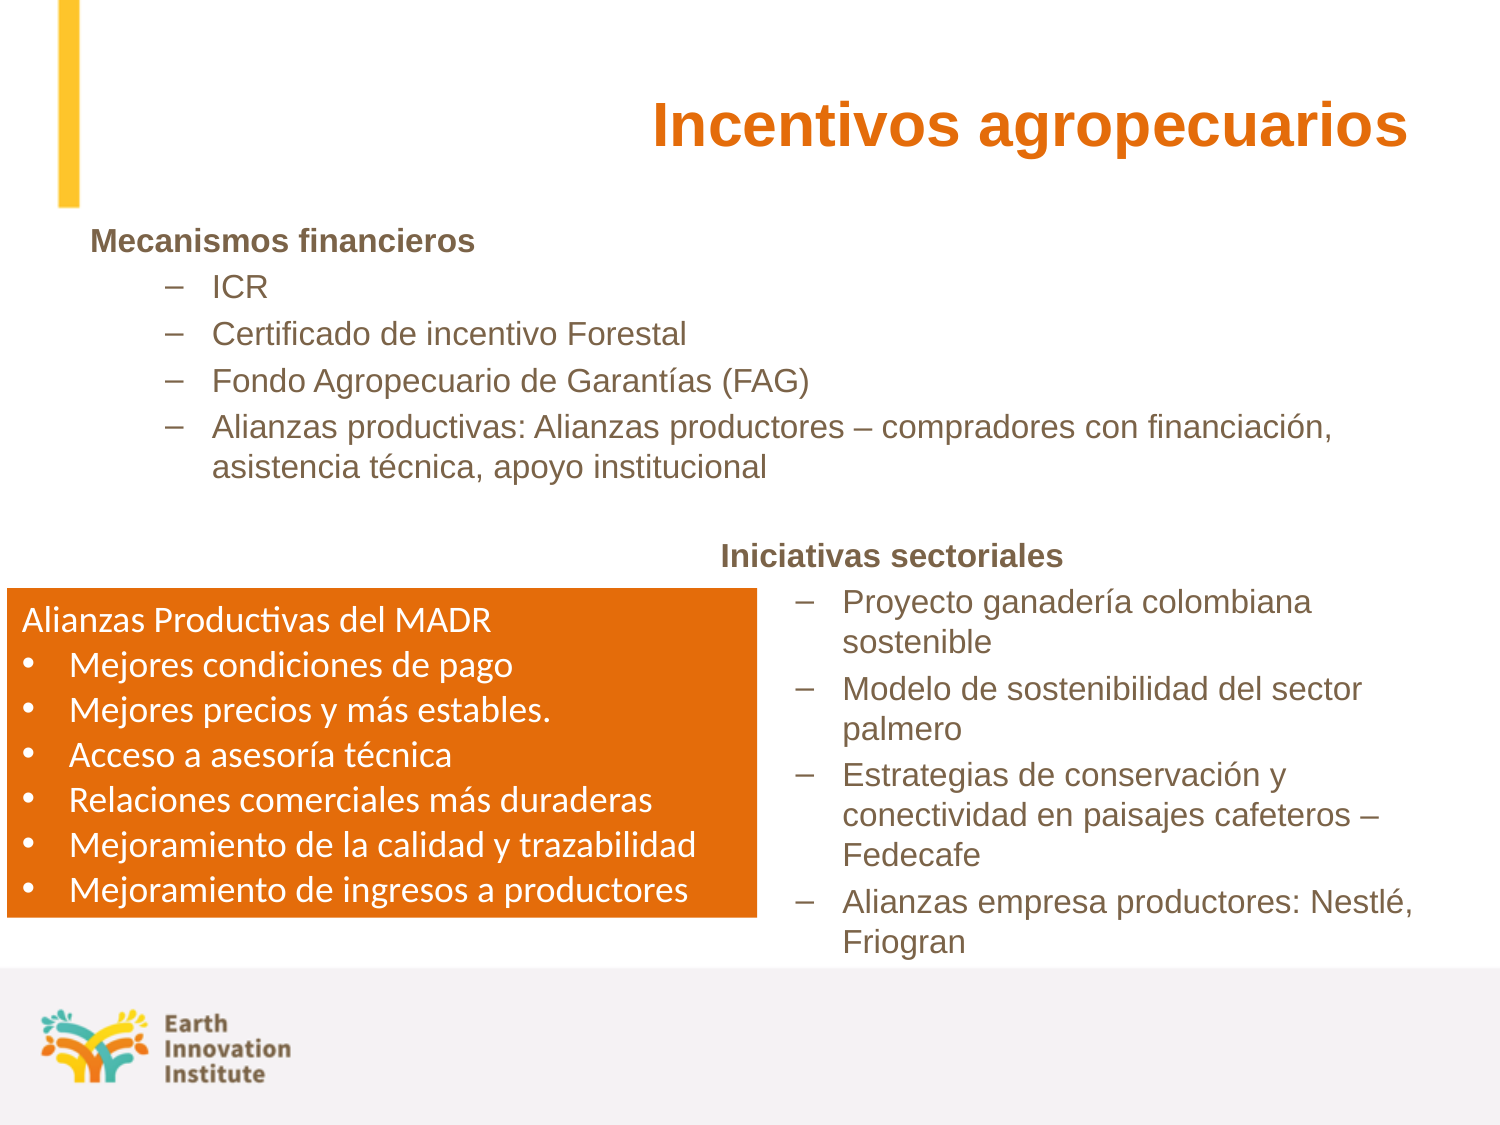

# Incentivos agropecuarios
Mecanismos financieros
ICR
Certificado de incentivo Forestal
Fondo Agropecuario de Garantías (FAG)
Alianzas productivas: Alianzas productores – compradores con financiación, asistencia técnica, apoyo institucional

Iniciativas sectoriales
Proyecto ganadería colombiana sostenible
Modelo de sostenibilidad del sector palmero
Estrategias de conservación y conectividad en paisajes cafeteros – Fedecafe
Alianzas empresa productores: Nestlé, Friogran

Alianzas Productivas del MADR
Mejores condiciones de pago
Mejores precios y más estables.
Acceso a asesoría técnica
Relaciones comerciales más duraderas
Mejoramiento de la calidad y trazabilidad
Mejoramiento de ingresos a productores